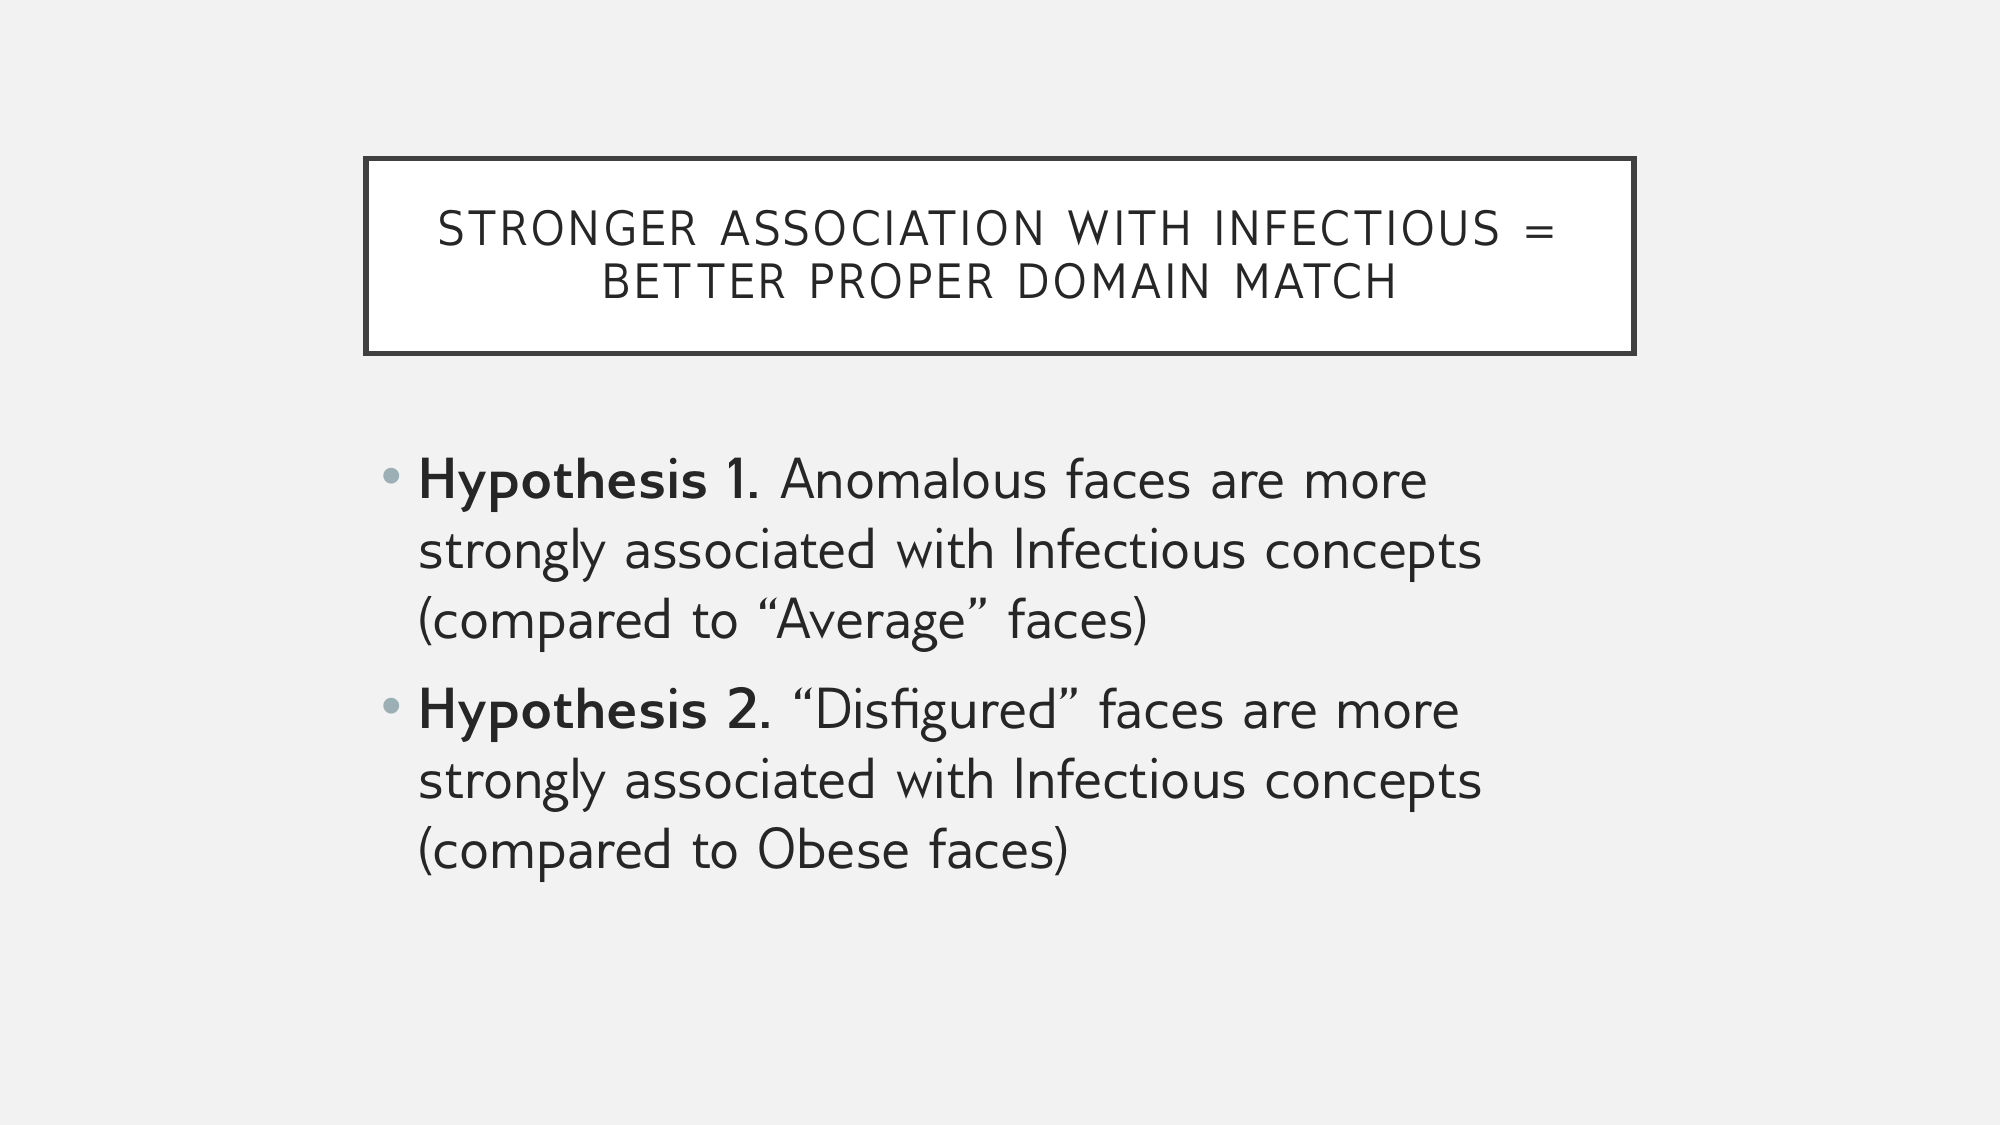

# stronger association with infectious = better proper domain match
Hypothesis 1. Anomalous faces are more strongly associated with Infectious concepts (compared to “Average” faces)
Hypothesis 2. “Disfigured” faces are more strongly associated with Infectious concepts (compared to Obese faces)